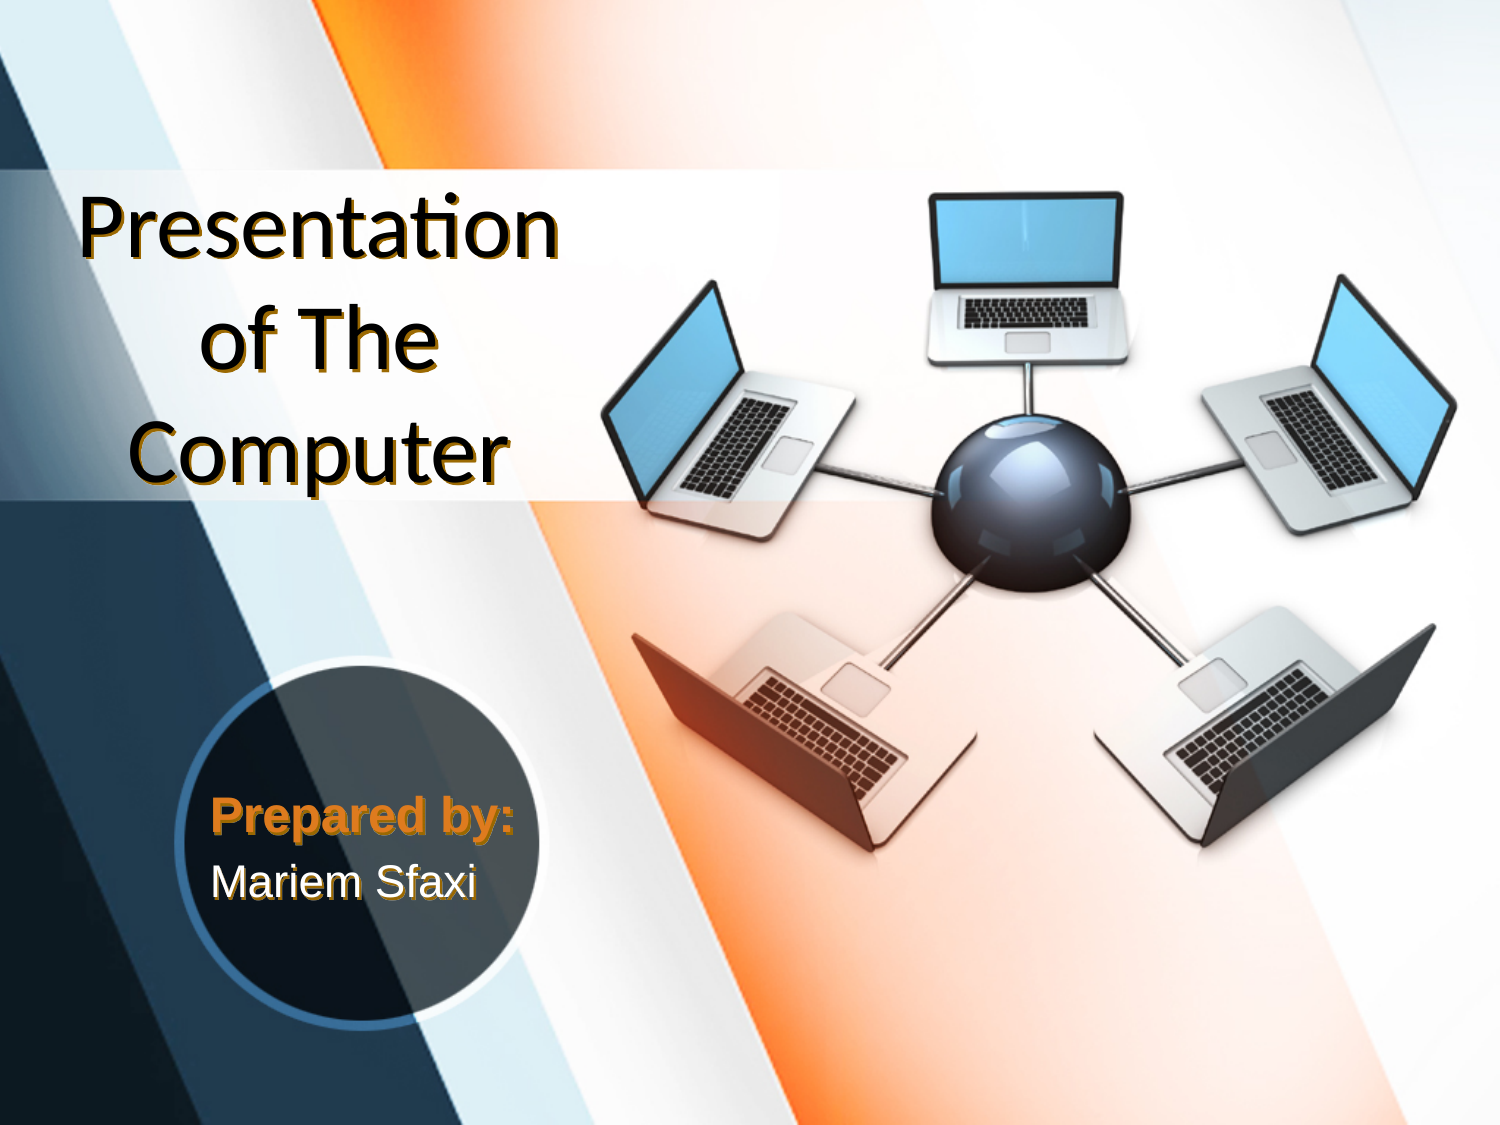

# Presentation of The Computer
Prepared by:
Mariem Sfaxi